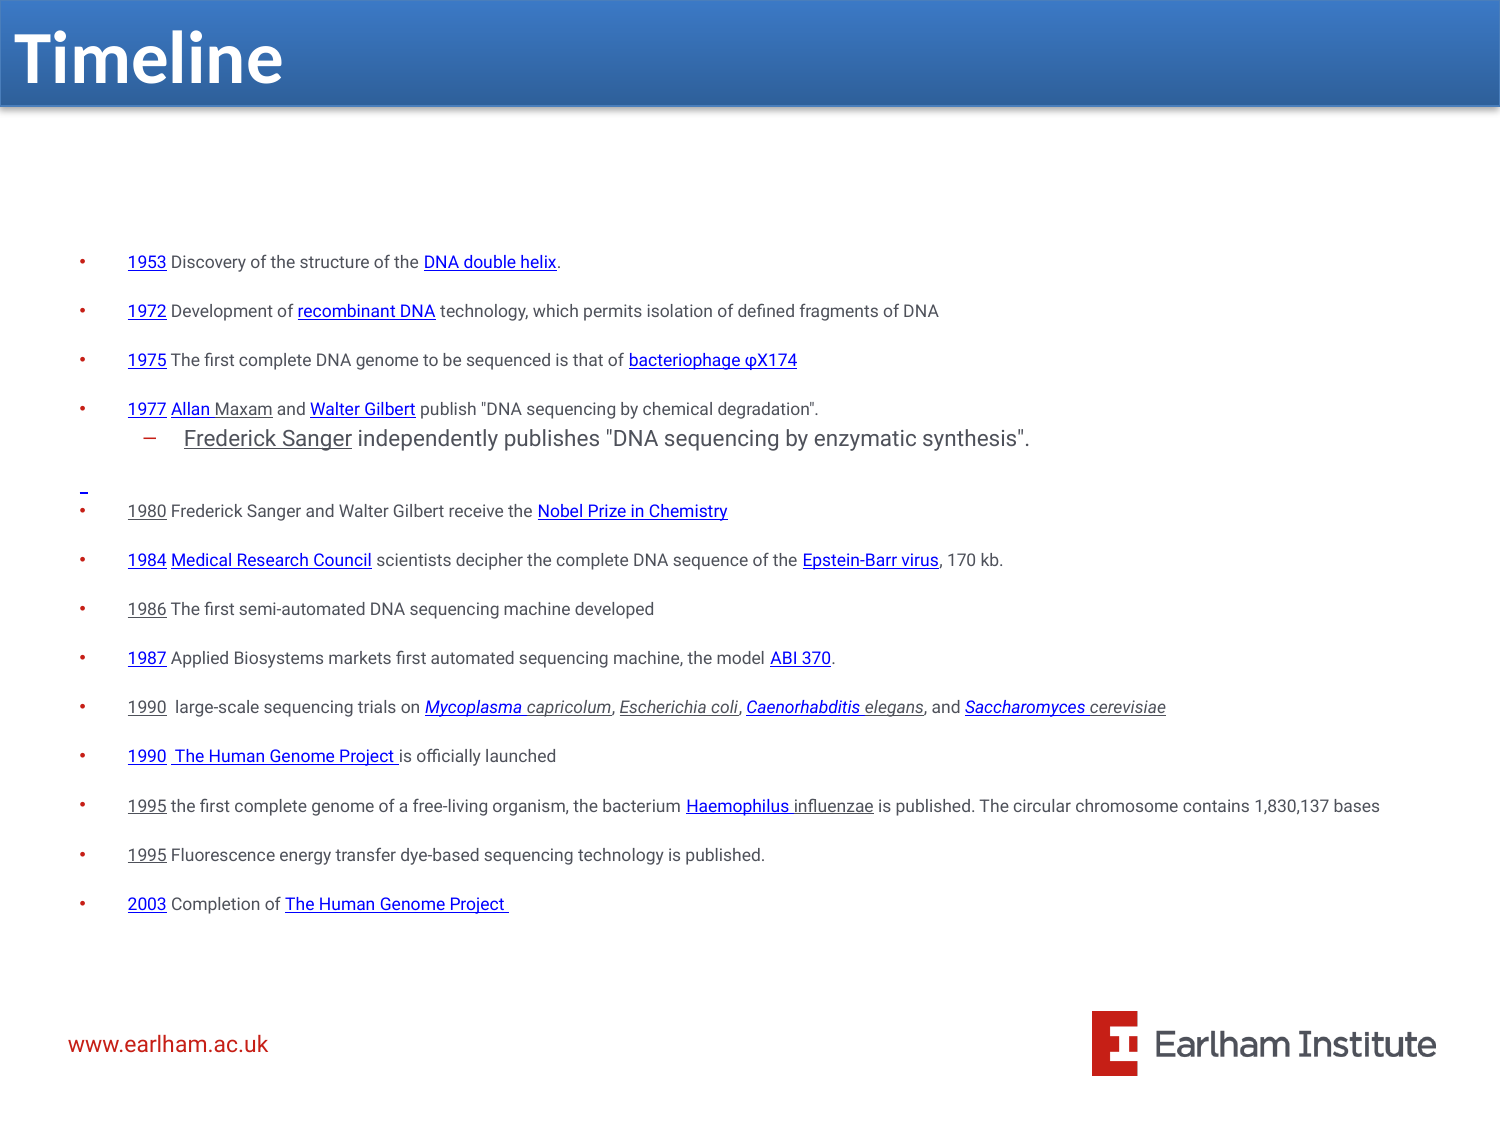

Timeline
#
1953 Discovery of the structure of the DNA double helix.

1972 Development of recombinant DNA technology, which permits isolation of defined fragments of DNA

1975 The first complete DNA genome to be sequenced is that of bacteriophage φX174

1977 Allan Maxam and Walter Gilbert publish "DNA sequencing by chemical degradation".
Frederick Sanger independently publishes "DNA sequencing by enzymatic synthesis".

1980 Frederick Sanger and Walter Gilbert receive the Nobel Prize in Chemistry

1984 Medical Research Council scientists decipher the complete DNA sequence of the Epstein-Barr virus, 170 kb.

1986 The first semi-automated DNA sequencing machine developed

1987 Applied Biosystems markets first automated sequencing machine, the model ABI 370.

1990  large-scale sequencing trials on Mycoplasma capricolum, Escherichia coli, Caenorhabditis elegans, and Saccharomyces cerevisiae

1990  The Human Genome Project is officially launched

1995 the first complete genome of a free-living organism, the bacterium Haemophilus influenzae is published. The circular chromosome contains 1,830,137 bases

1995 Fluorescence energy transfer dye-based sequencing technology is published.

2003 Completion of The Human Genome Project